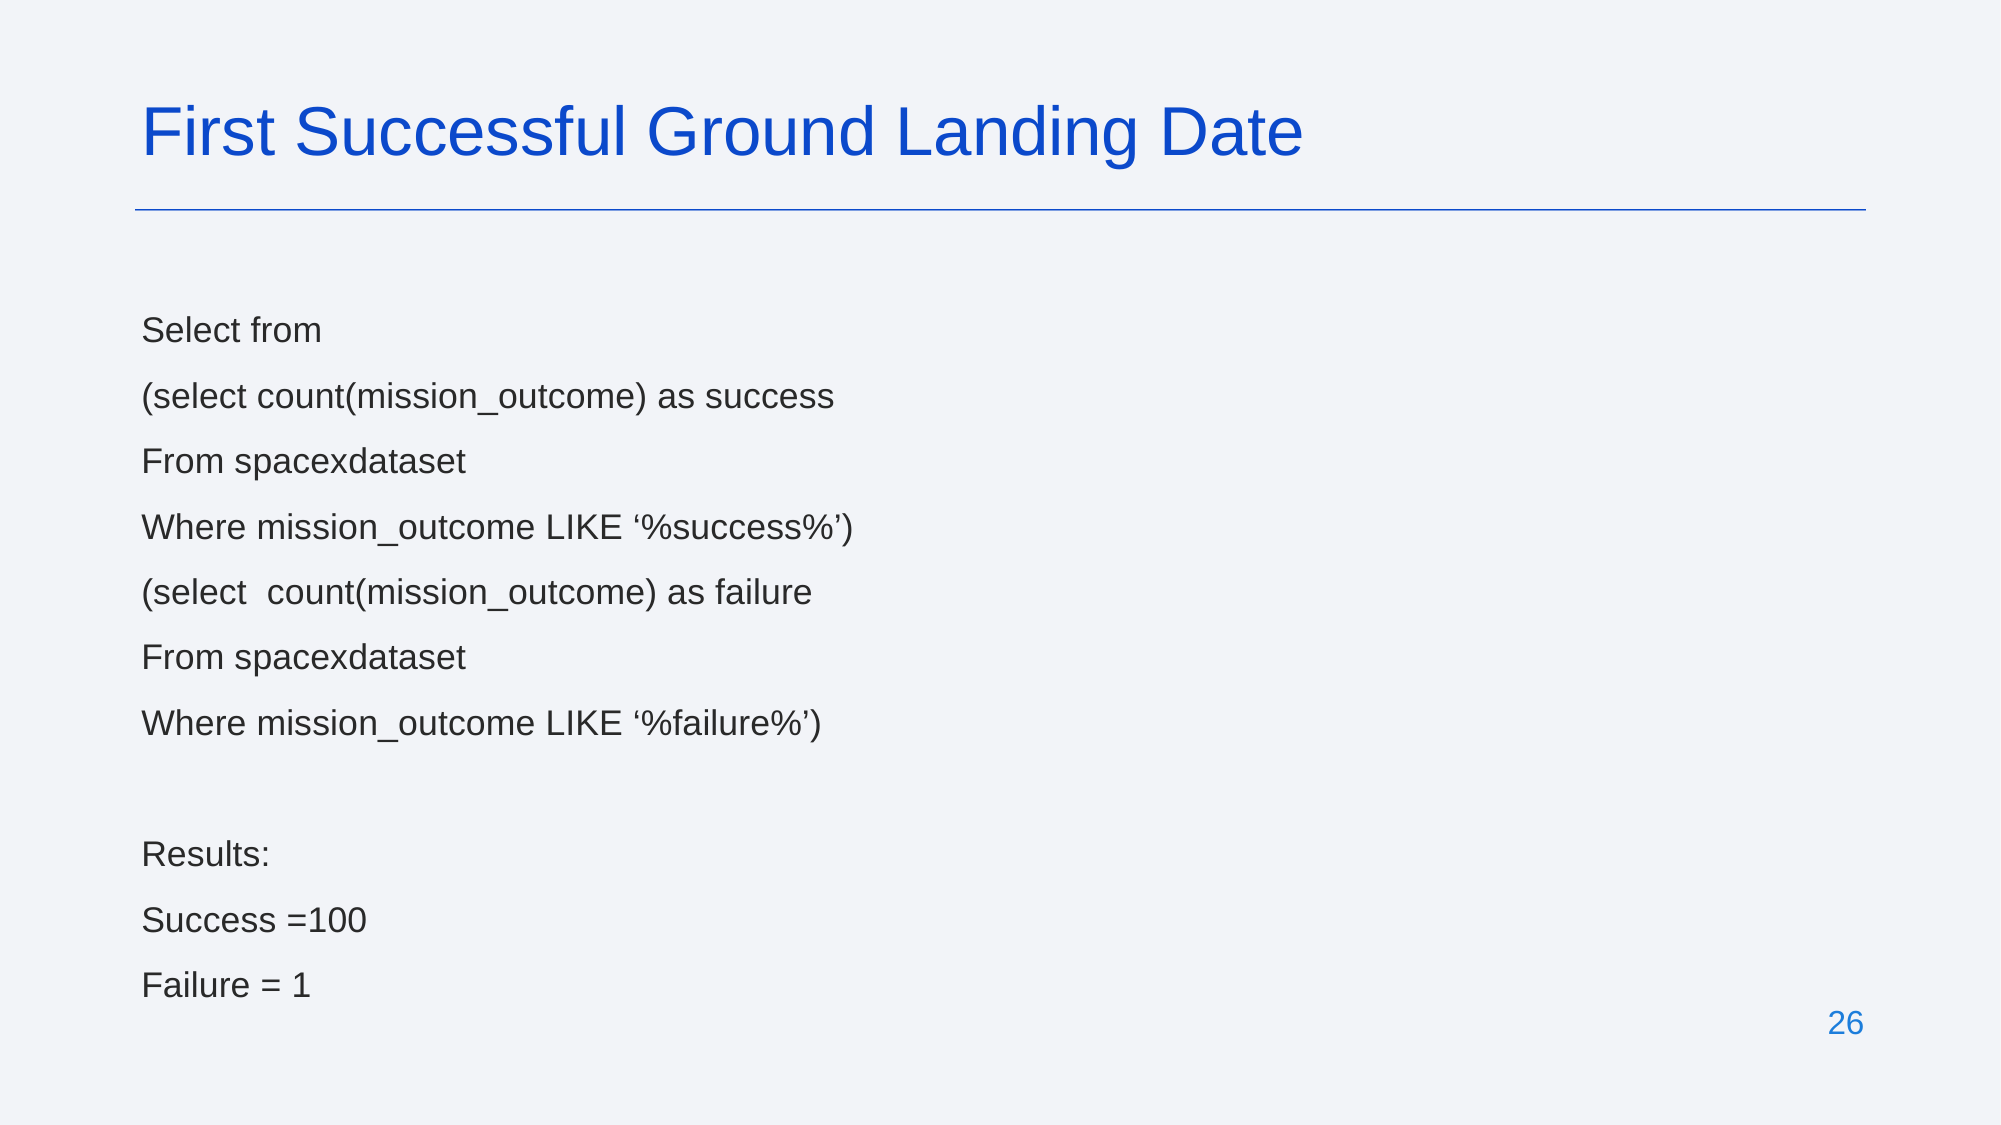

First Successful Ground Landing Date
Select from
(select count(mission_outcome) as success
From spacexdataset
Where mission_outcome LIKE ‘%success%’)
(select  count(mission_outcome) as failure
From spacexdataset
Where mission_outcome LIKE ‘%failure%’)

Results:
Success =100
Failure = 1
26